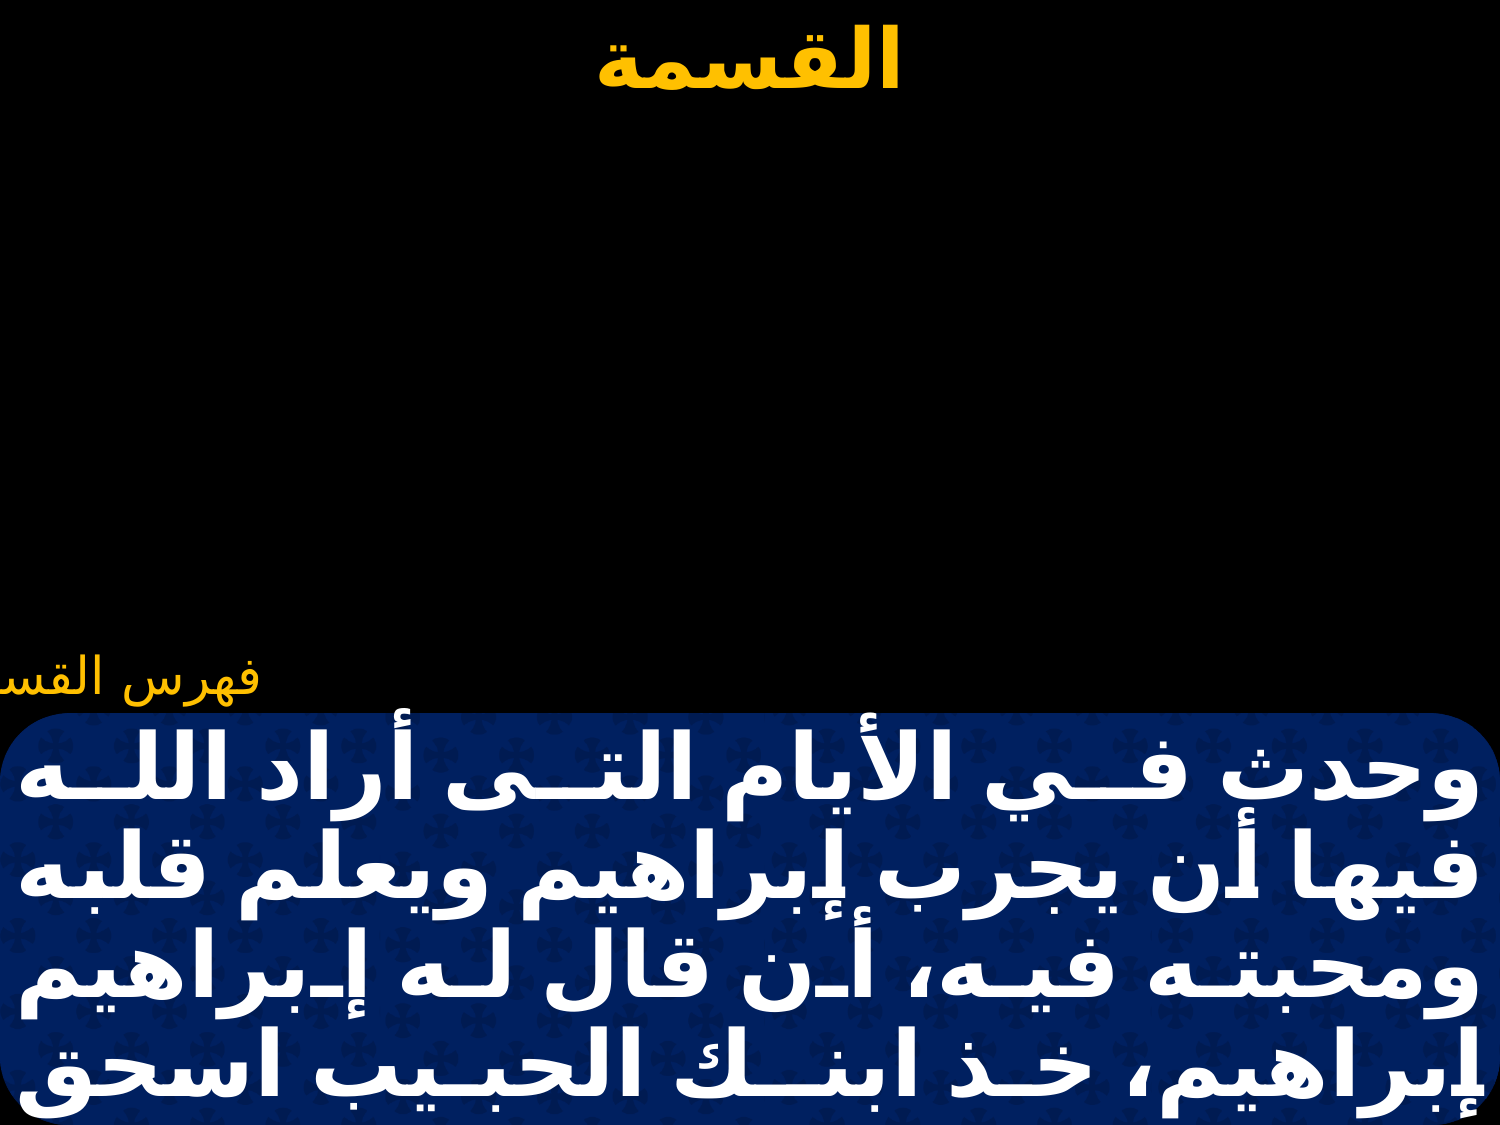

# قسمة للأب علي ذبح اسحق (وحدث في الأيام)
وحدث في الأيام التى أراد الله فيها أن يجرب إبراهيم ويعلم قلبه ومحبته فيه، أن قال له إبراهيم إبراهيم، خـذ ابنــك الحبـيب اسحق وقدمه لى محرقة على الجبل الذى أعلمك به.